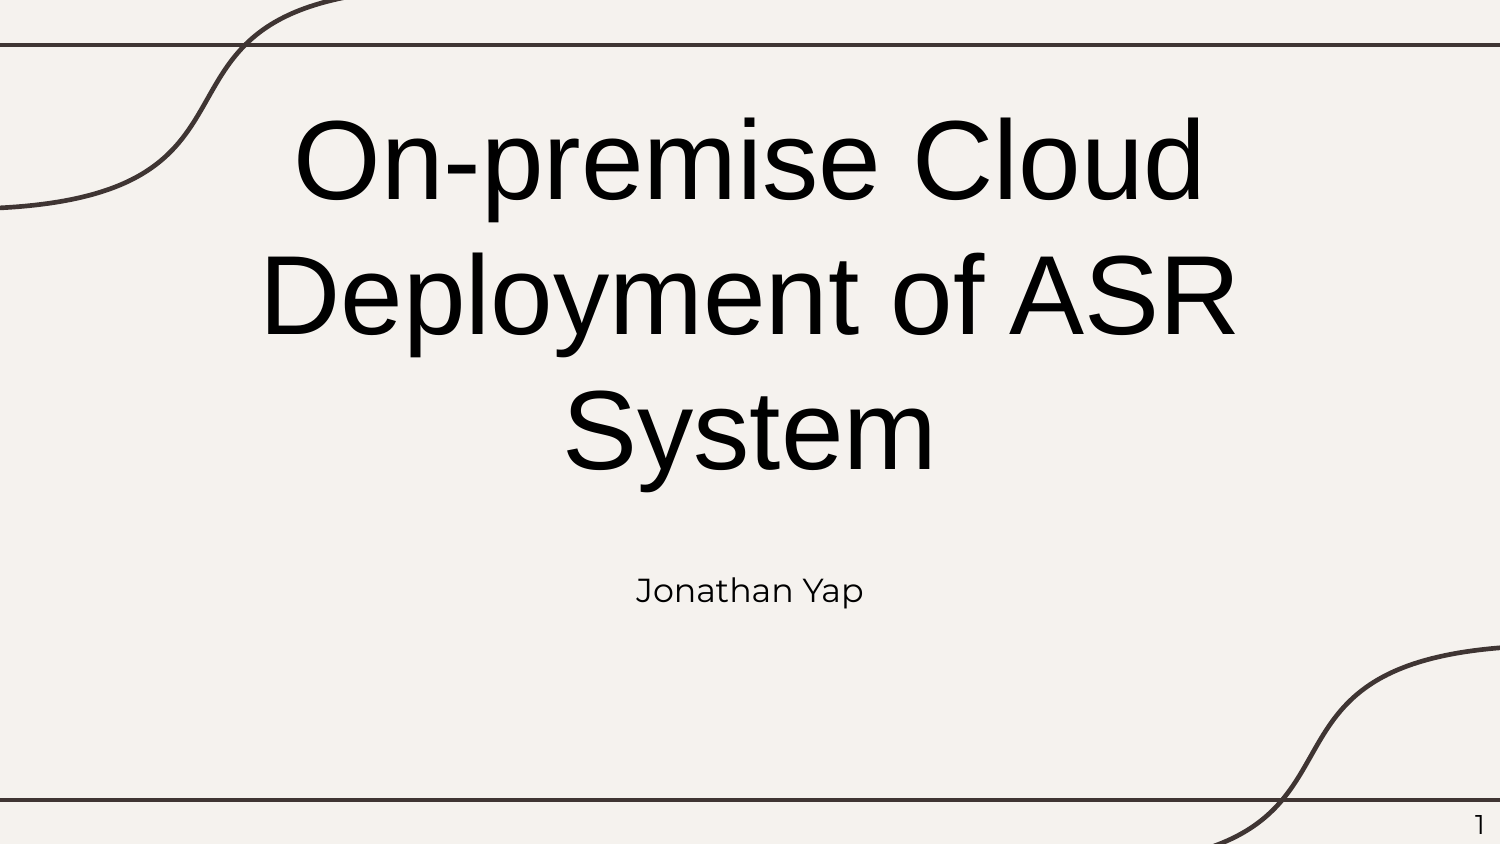

# On-premise Cloud Deployment of ASR System
Jonathan Yap
1